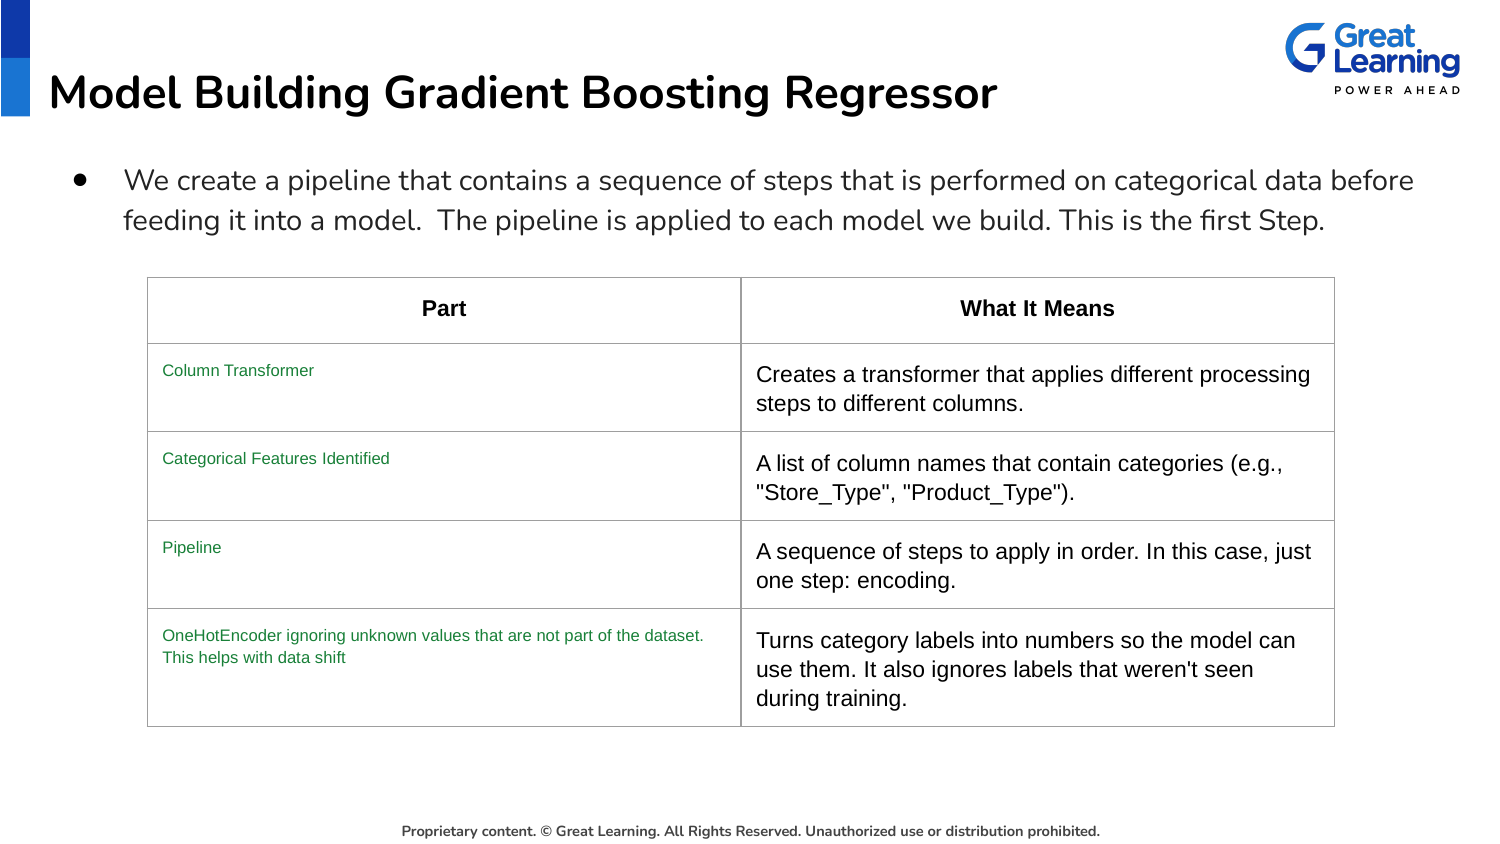

# Model Building Gradient Boosting Regressor
We create a pipeline that contains a sequence of steps that is performed on categorical data before feeding it into a model.  The pipeline is applied to each model we build. This is the first Step.

| Part | What It Means |
| --- | --- |
| Column Transformer | Creates a transformer that applies different processing steps to different columns. |
| Categorical Features Identified | A list of column names that contain categories (e.g., "Store\_Type", "Product\_Type"). |
| Pipeline | A sequence of steps to apply in order. In this case, just one step: encoding. |
| OneHotEncoder ignoring unknown values that are not part of the dataset. This helps with data shift | Turns category labels into numbers so the model can use them. It also ignores labels that weren't seen during training. |